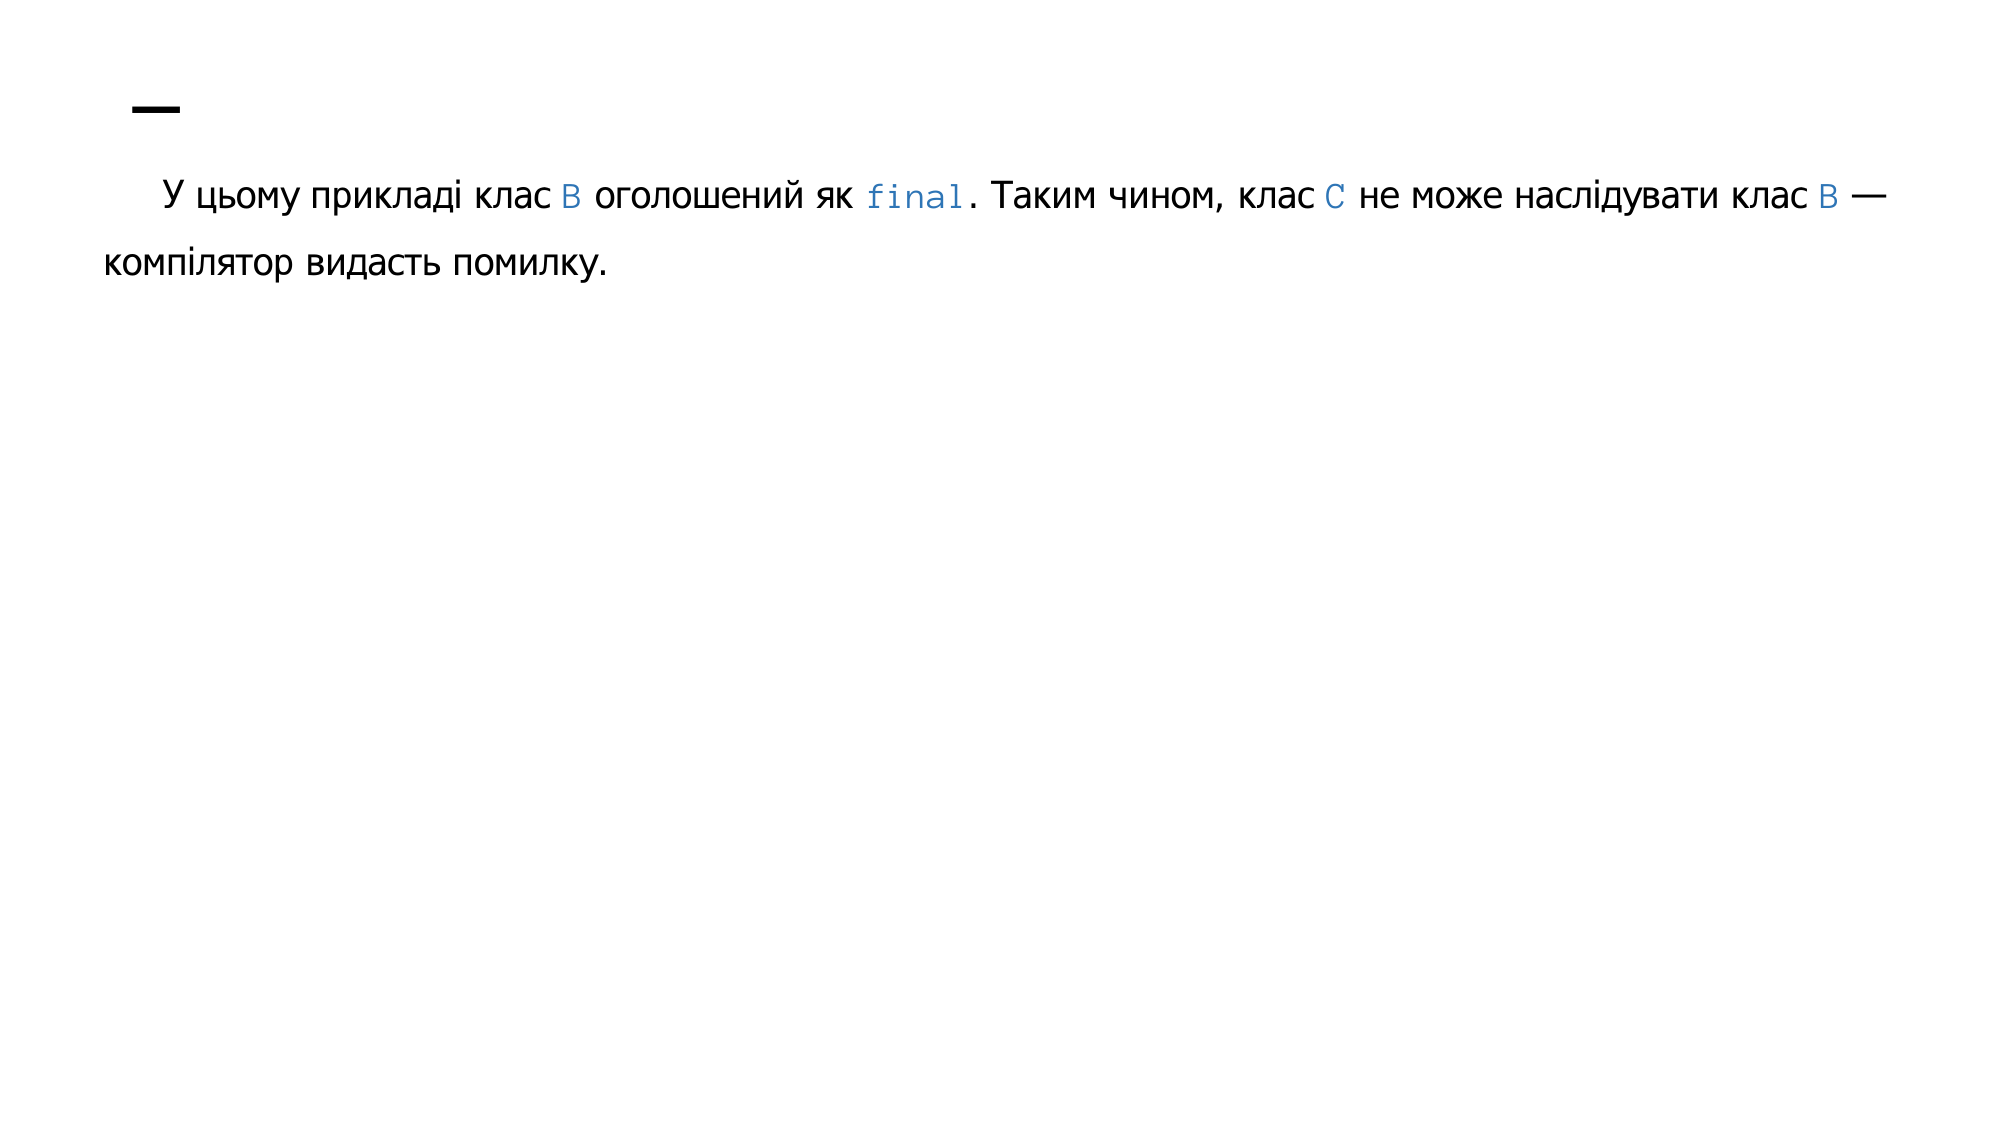

# _
У цьому прикладі клас B оголошений як final. Таким чином, клас C не може наслідувати клас B — компілятор видасть помилку.